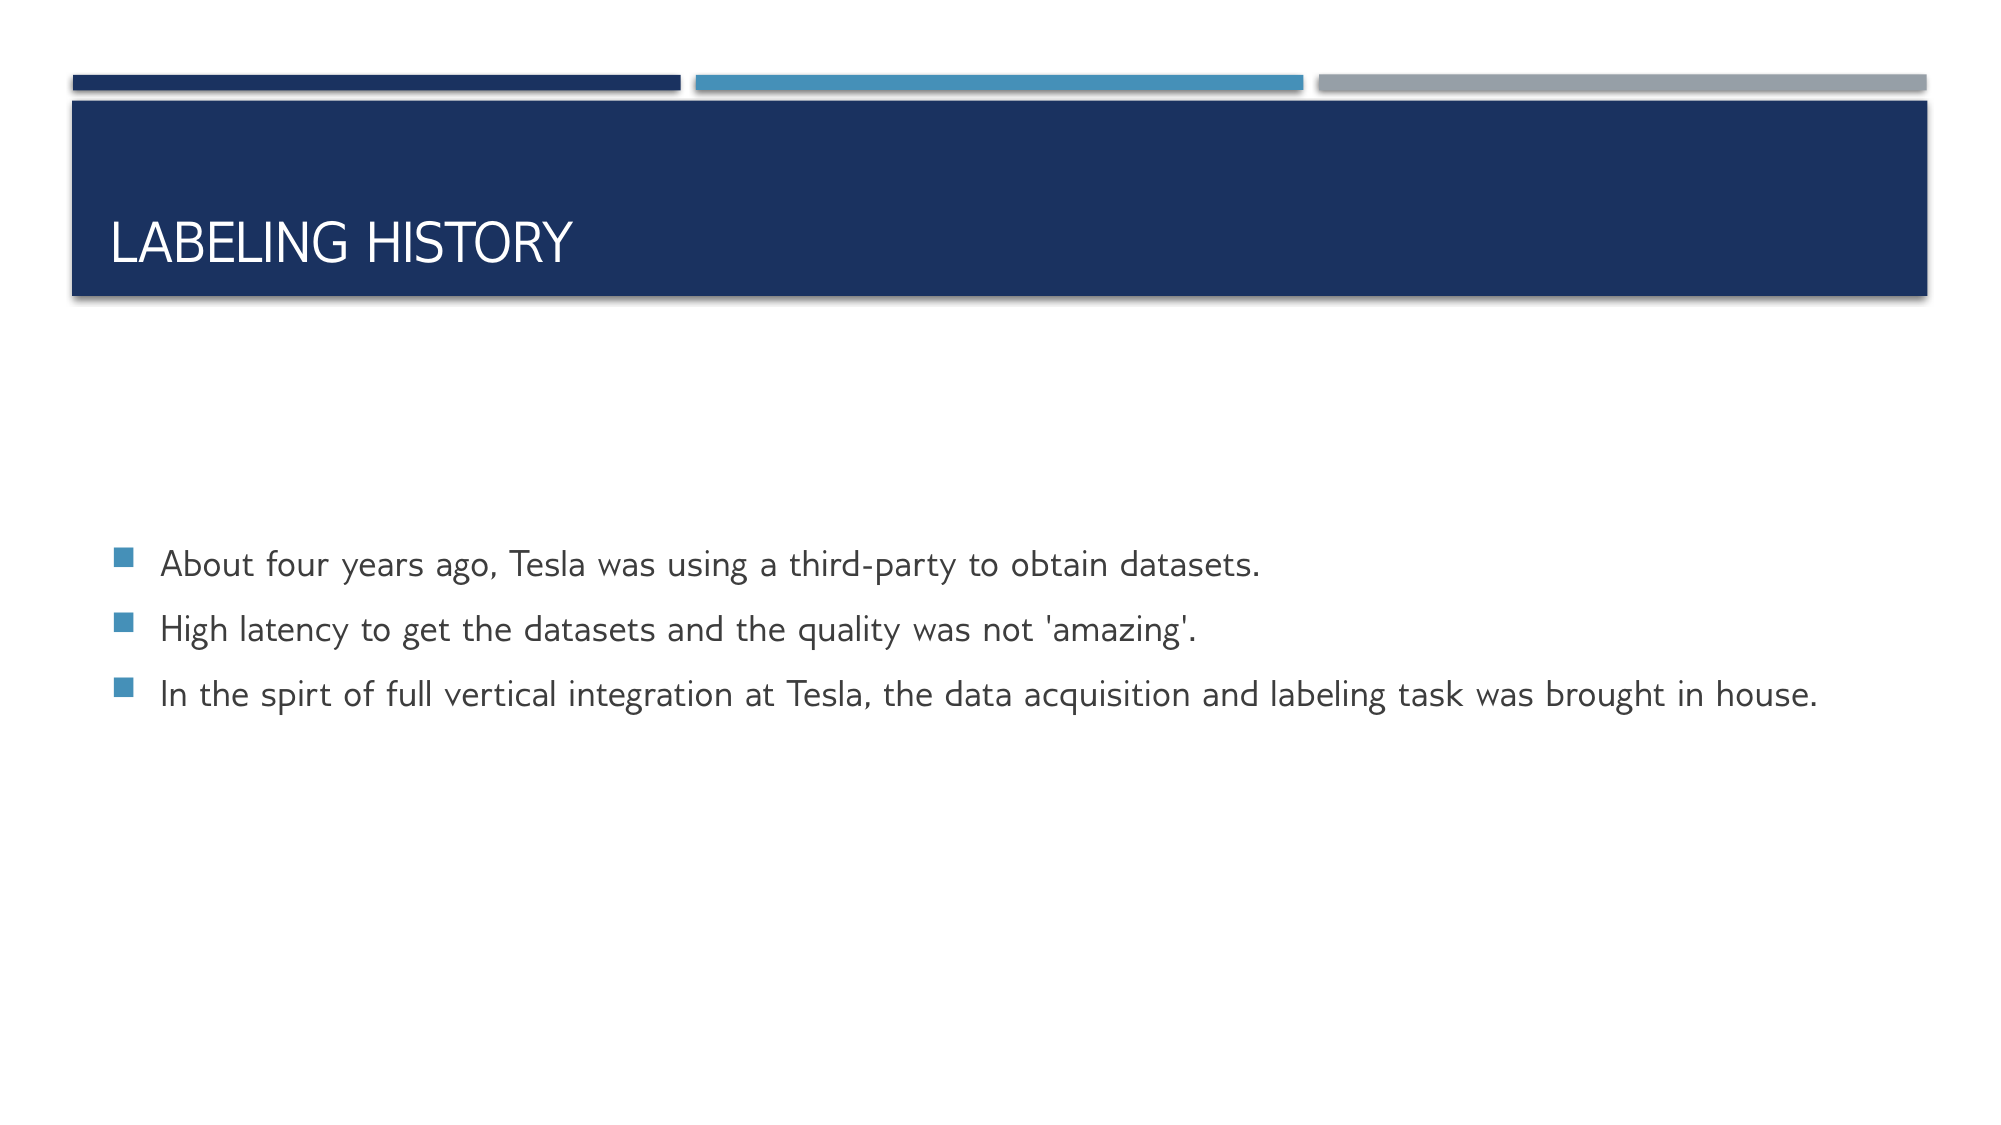

# Labeling history
About four years ago, Tesla was using a third-party to obtain datasets.
High latency to get the datasets and the quality was not 'amazing'.
In the spirt of full vertical integration at Tesla, the data acquisition and labeling task was brought in house.